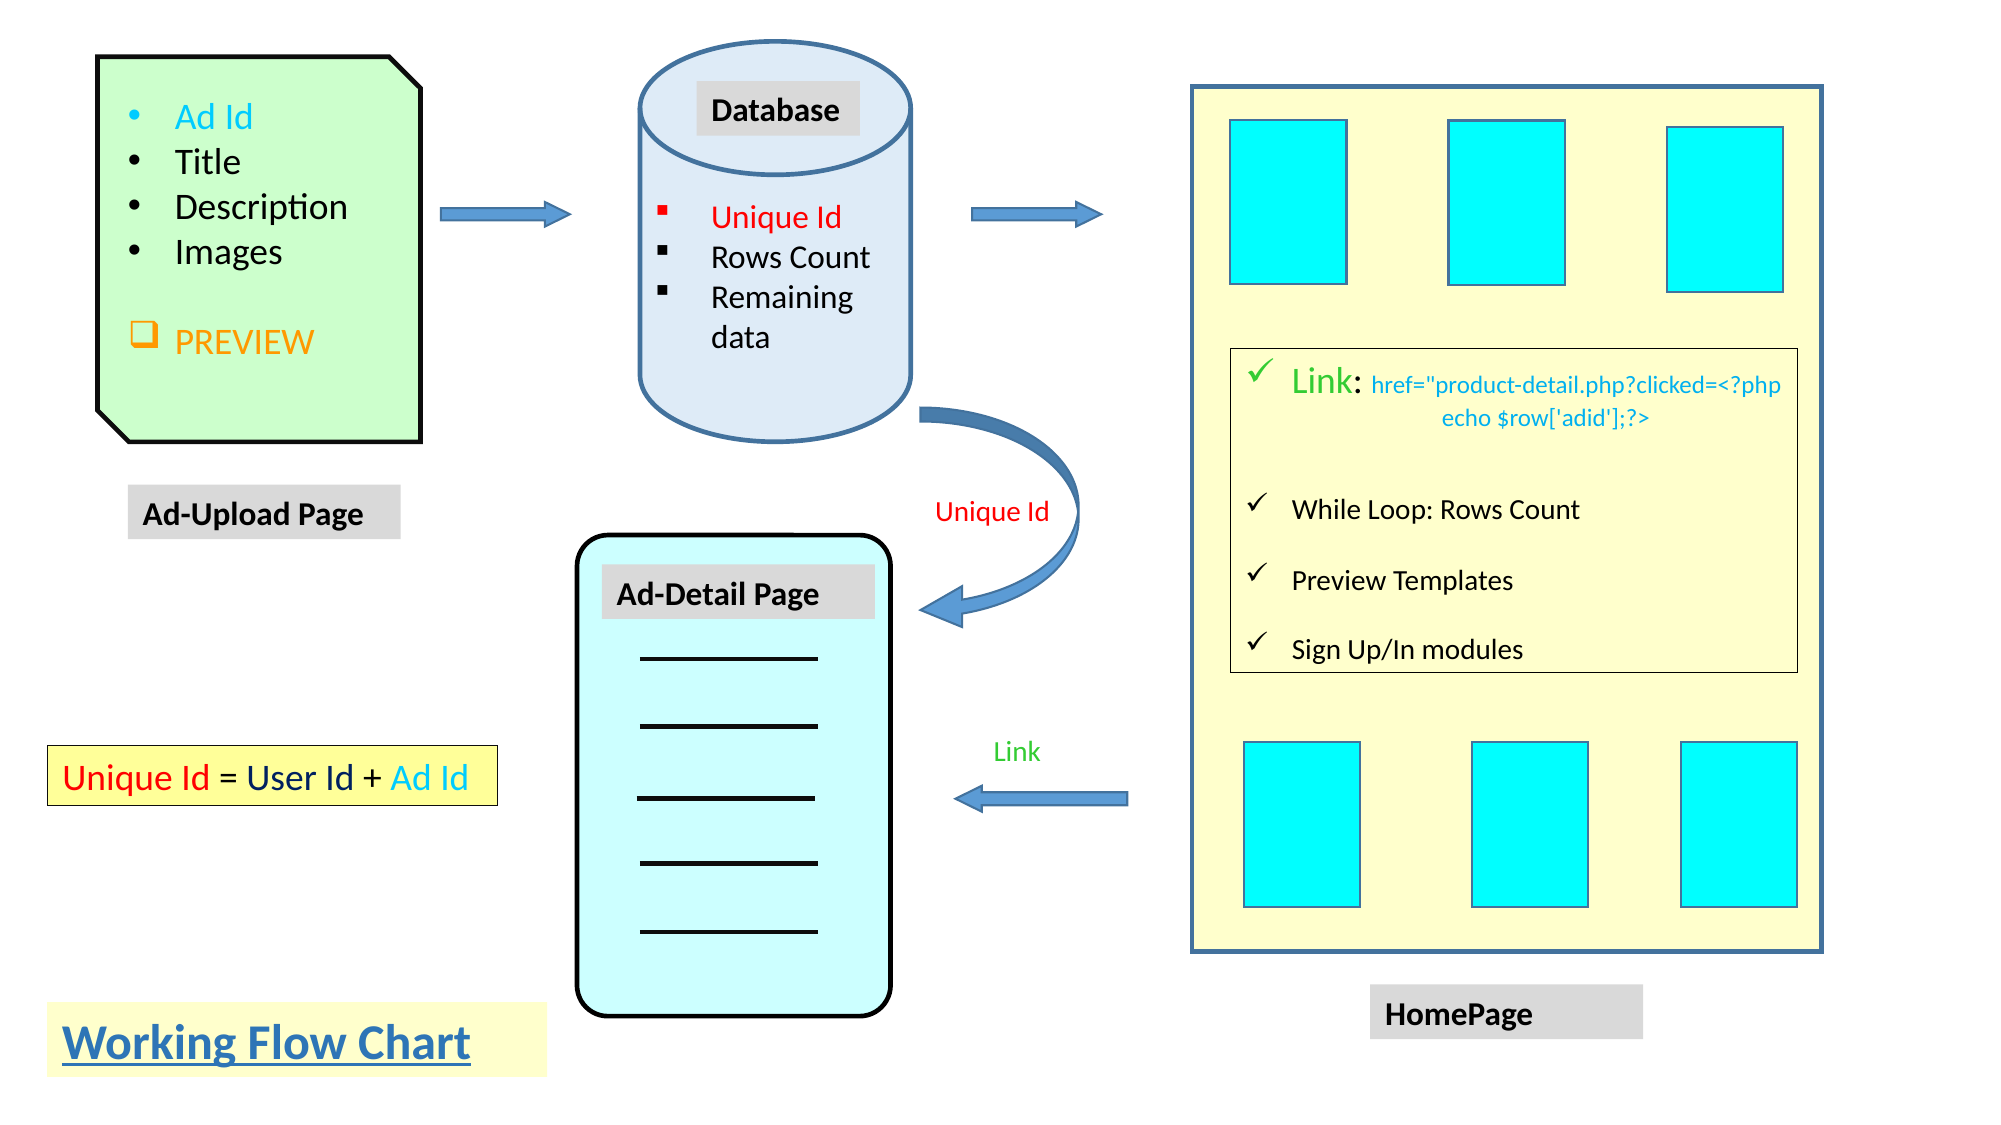

Unique Id
Rows Count
Remaining data
Ad Id
Title
Description
Images

PREVIEW

Database

Link: href="product-detail.php?clicked=<?php 	echo $row['adid'];?>

While Loop: Rows Count

Preview Templates

Sign Up/In modules

Ad-Upload Page
Unique Id

Ad-Detail Page
Link

Unique Id = User Id + Ad Id

HomePage
Working Flow Chart